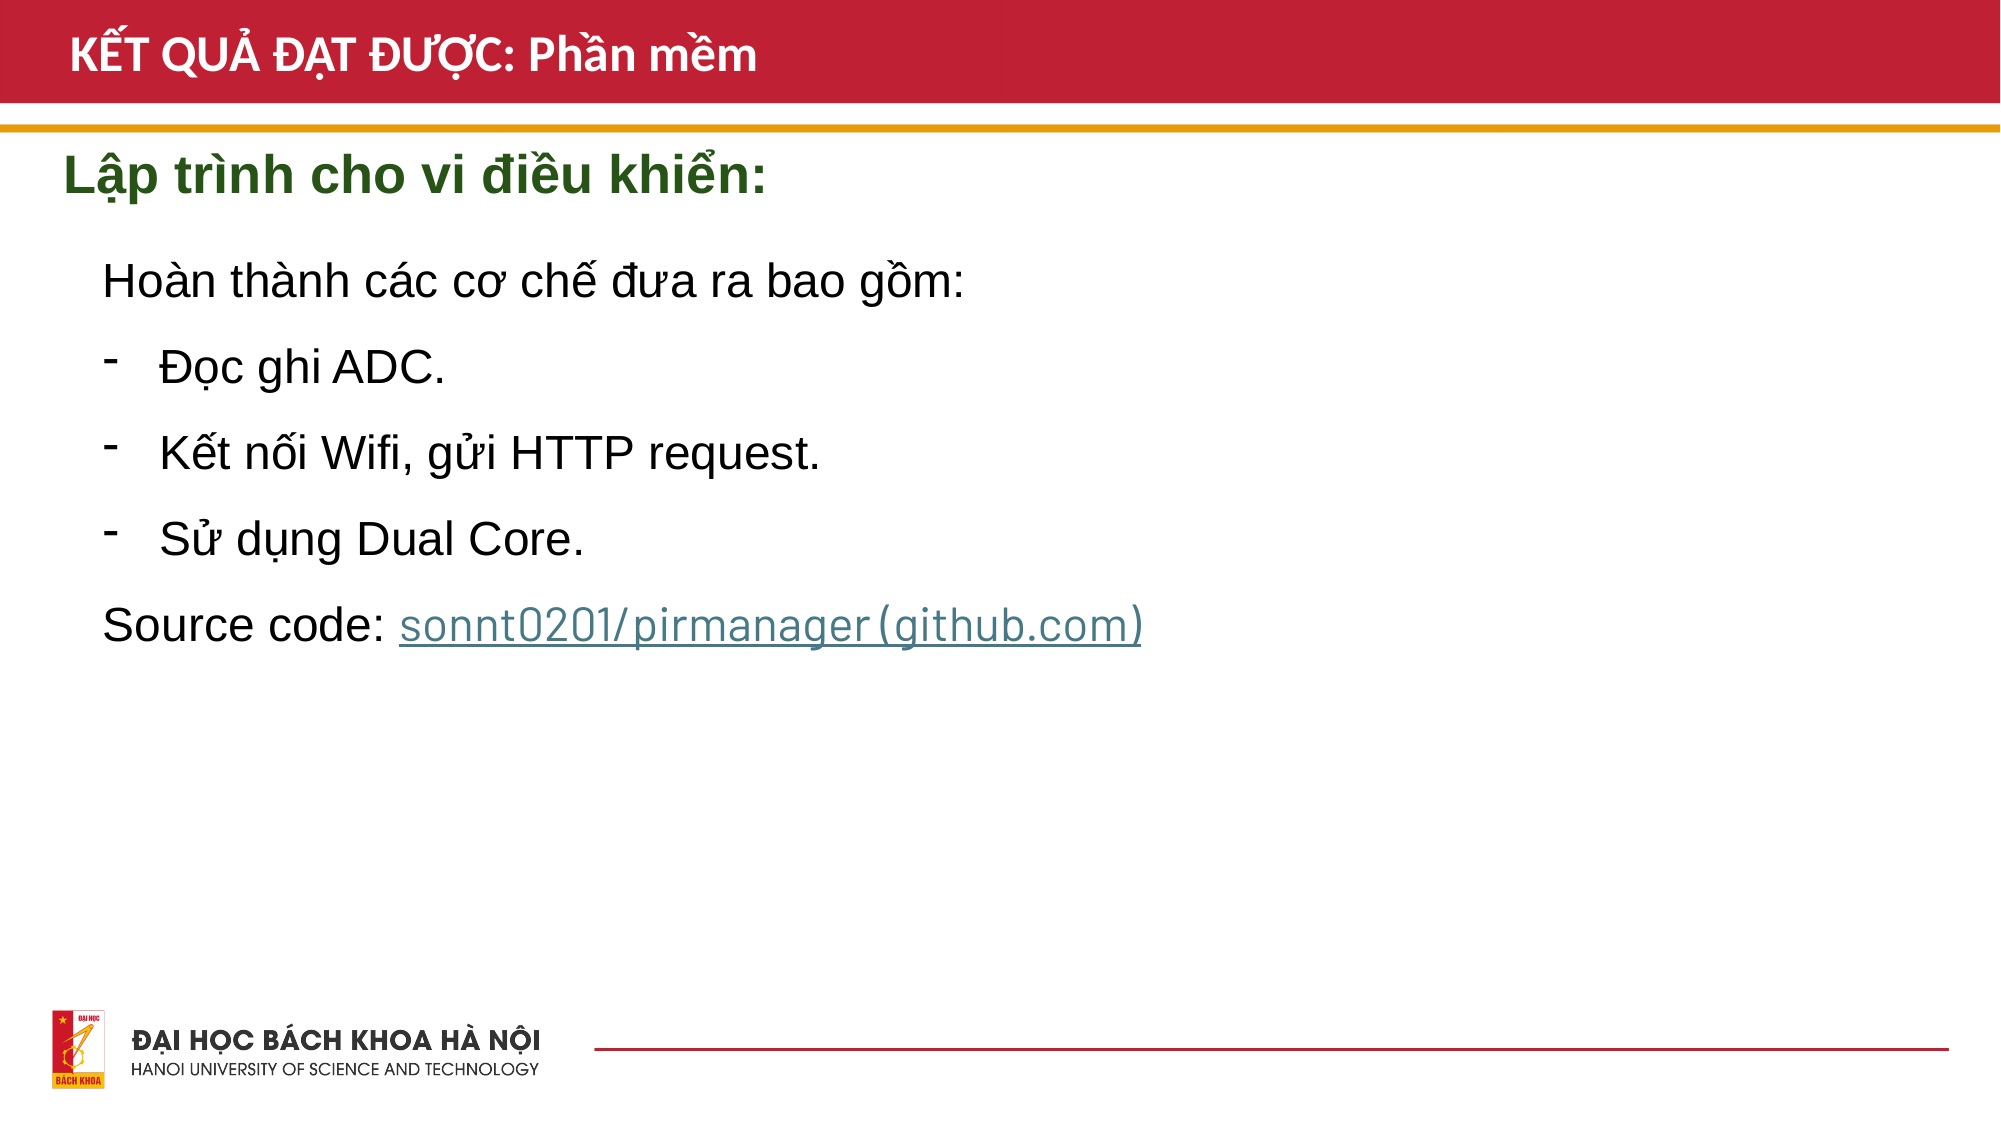

# KẾT QUẢ ĐẠT ĐƯỢC: Phần mềm
Lập trình cho vi điều khiển:
Hoàn thành các cơ chế đưa ra bao gồm:
Đọc ghi ADC.
Kết nối Wifi, gửi HTTP request.
Sử dụng Dual Core.
Source code: sonnt0201/pirmanager (github.com)